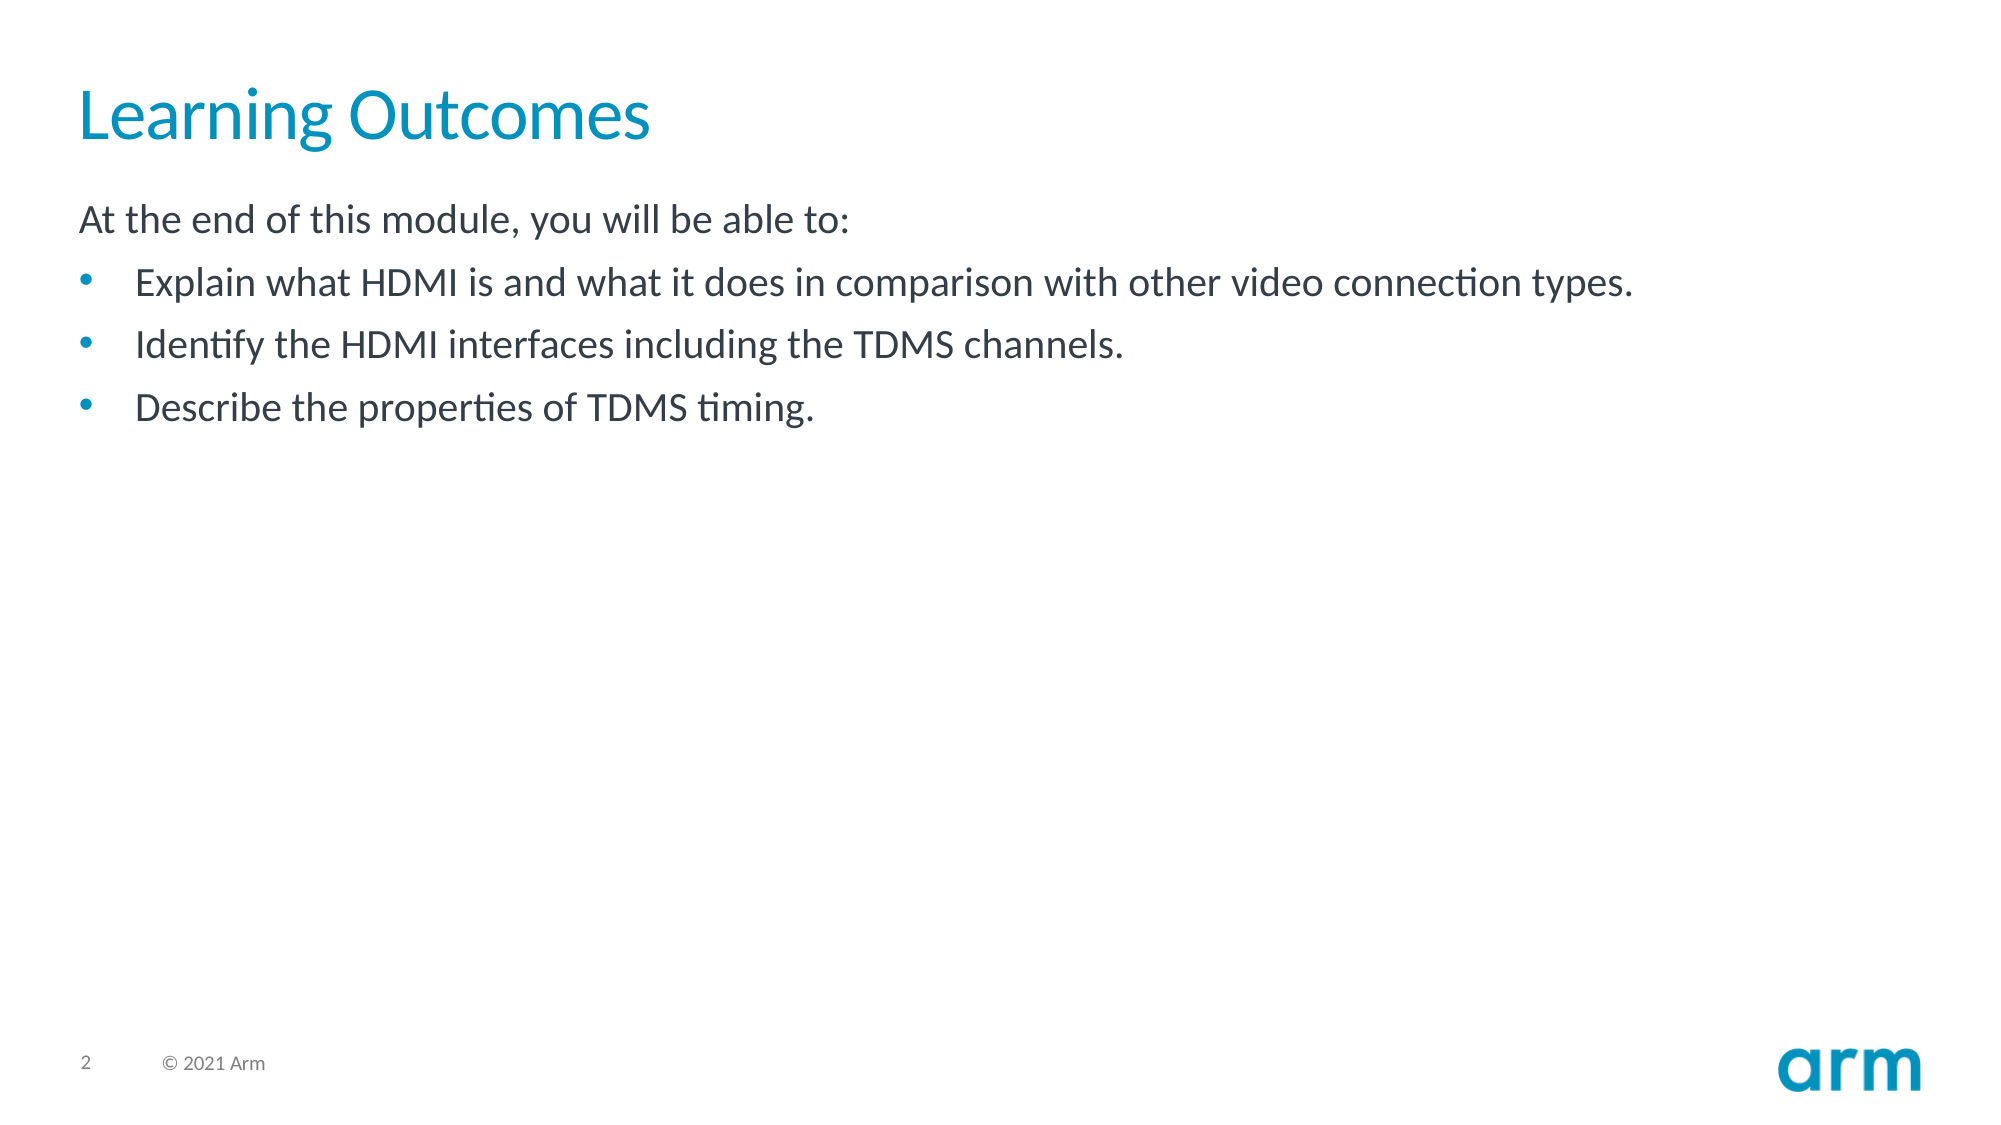

# Learning Outcomes
At the end of this module, you will be able to:
Explain what HDMI is and what it does in comparison with other video connection types.
Identify the HDMI interfaces including the TDMS channels.
Describe the properties of TDMS timing.